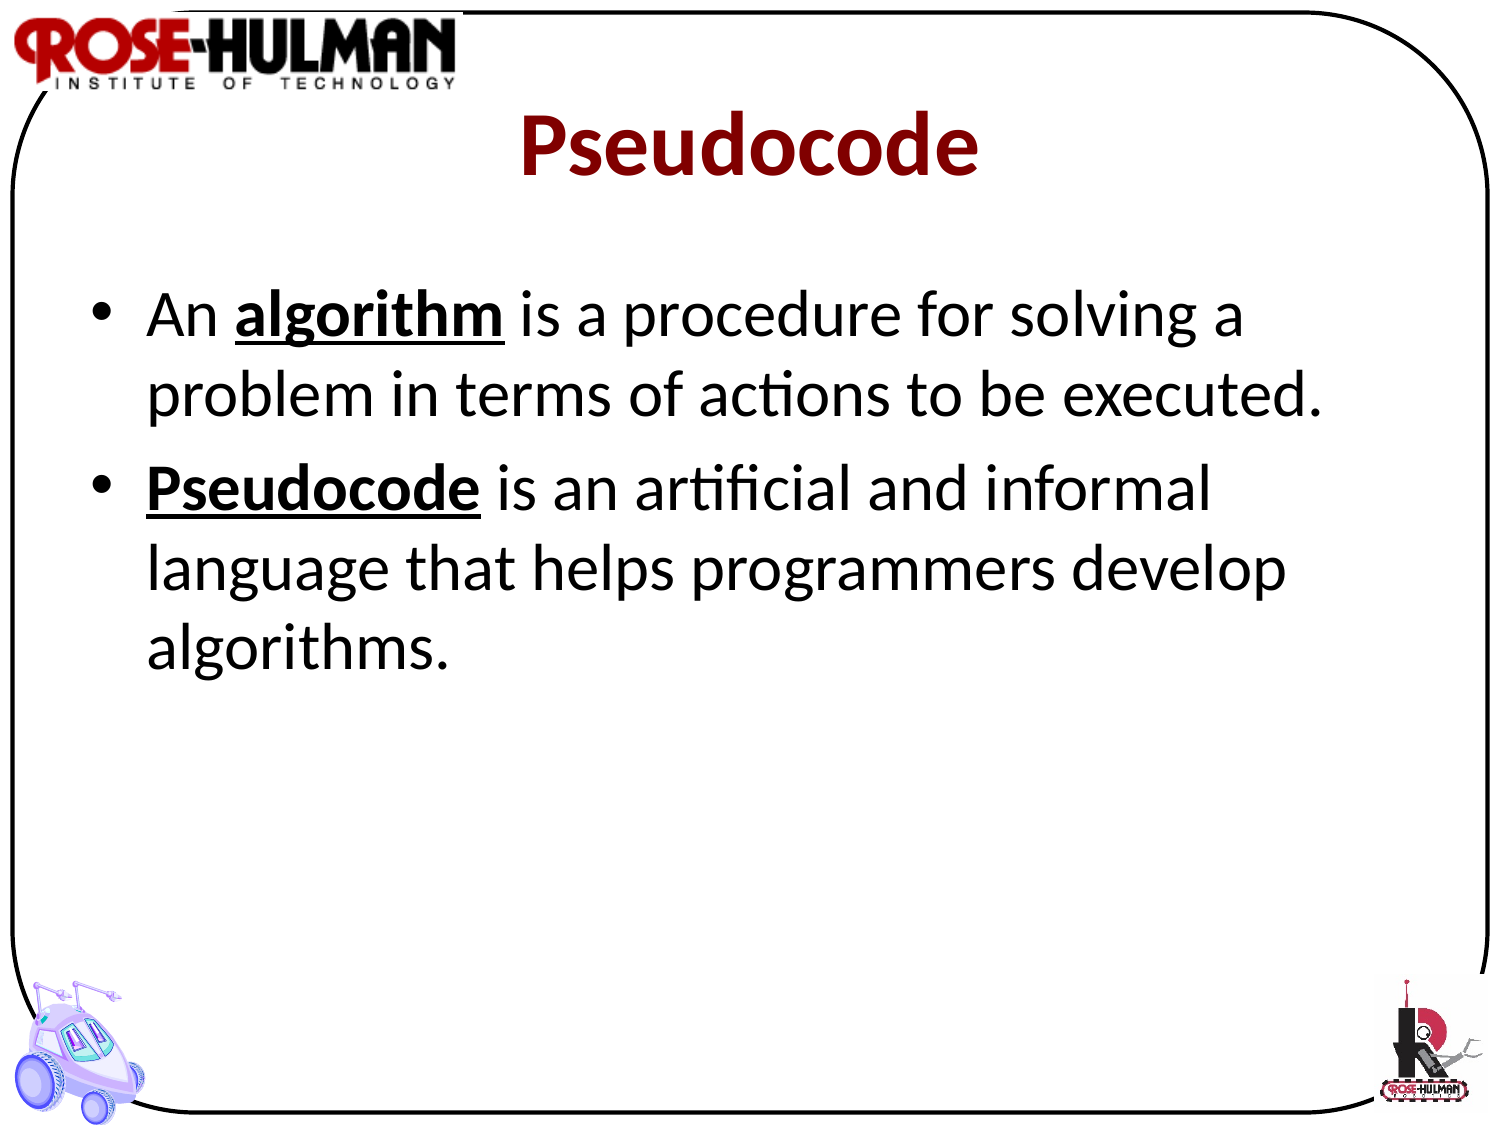

# Pseudocode
An algorithm is a procedure for solving a problem in terms of actions to be executed.
Pseudocode is an artificial and informal language that helps programmers develop algorithms.